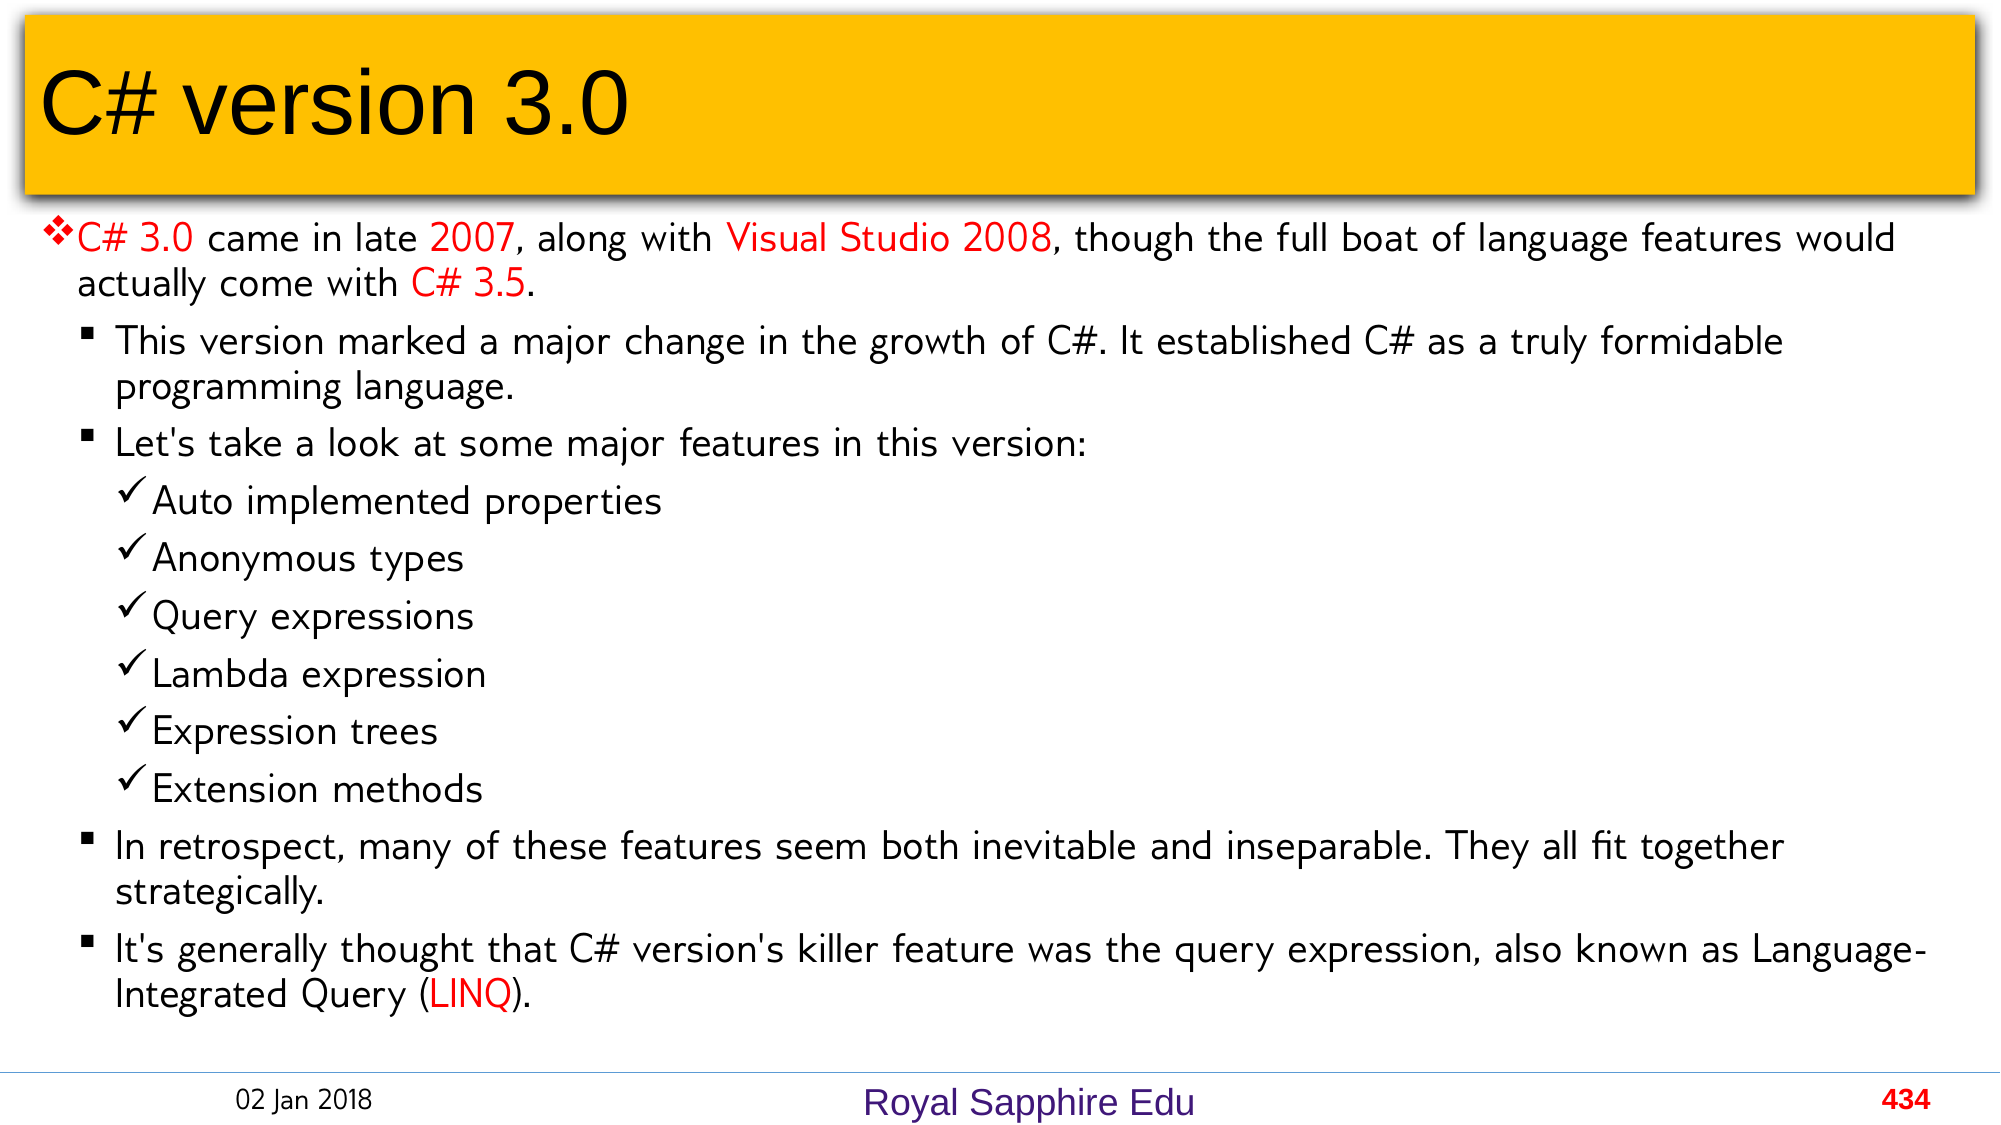

# C# version 3.0
C# 3.0 came in late 2007, along with Visual Studio 2008, though the full boat of language features would actually come with C# 3.5.
This version marked a major change in the growth of C#. It established C# as a truly formidable programming language.
Let's take a look at some major features in this version:
Auto implemented properties
Anonymous types
Query expressions
Lambda expression
Expression trees
Extension methods
In retrospect, many of these features seem both inevitable and inseparable. They all fit together strategically.
It's generally thought that C# version's killer feature was the query expression, also known as Language-Integrated Query (LINQ).
02 Jan 2018
434